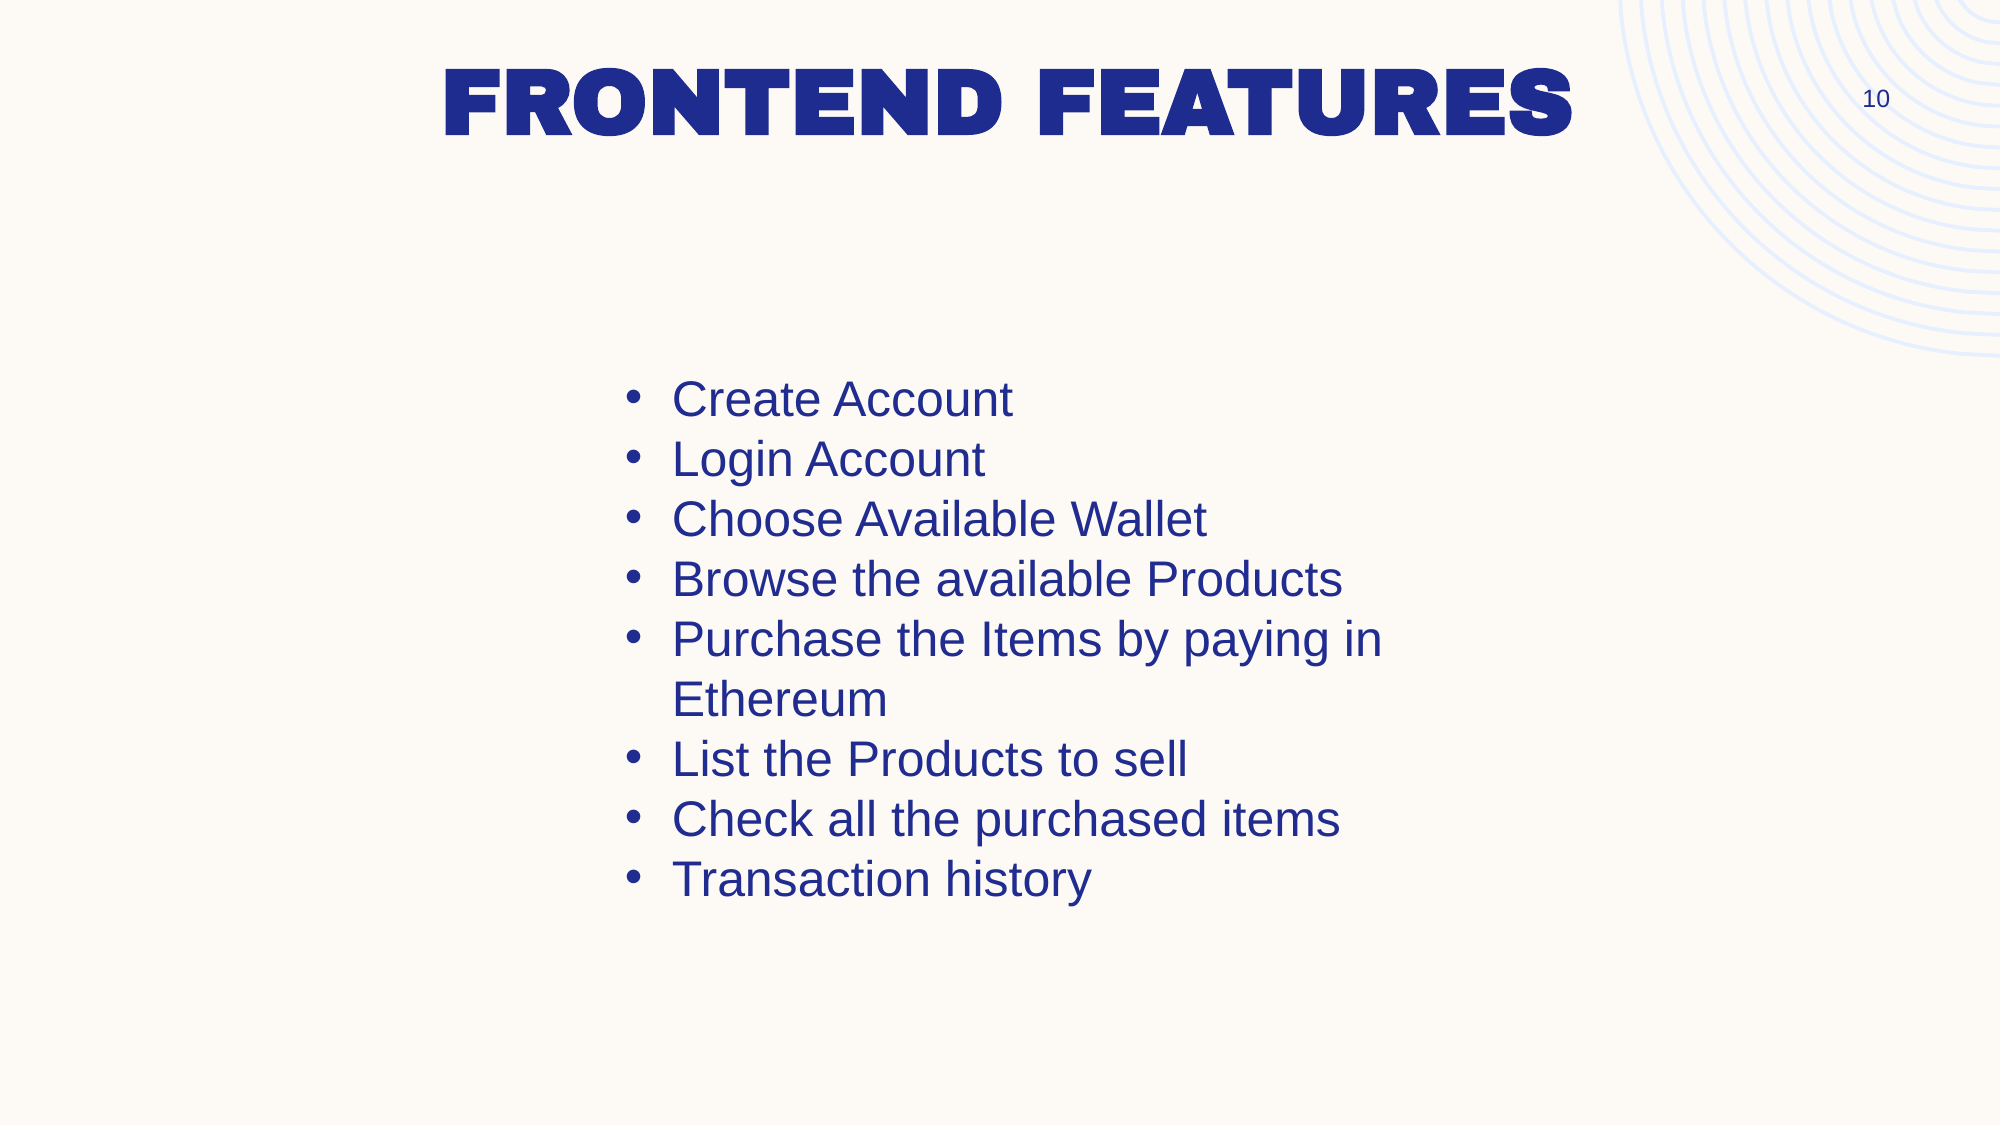

# Frontend Features
10
Create Account
Login Account
Choose Available Wallet
Browse the available Products
Purchase the Items by paying in Ethereum
List the Products to sell
Check all the purchased items
Transaction history